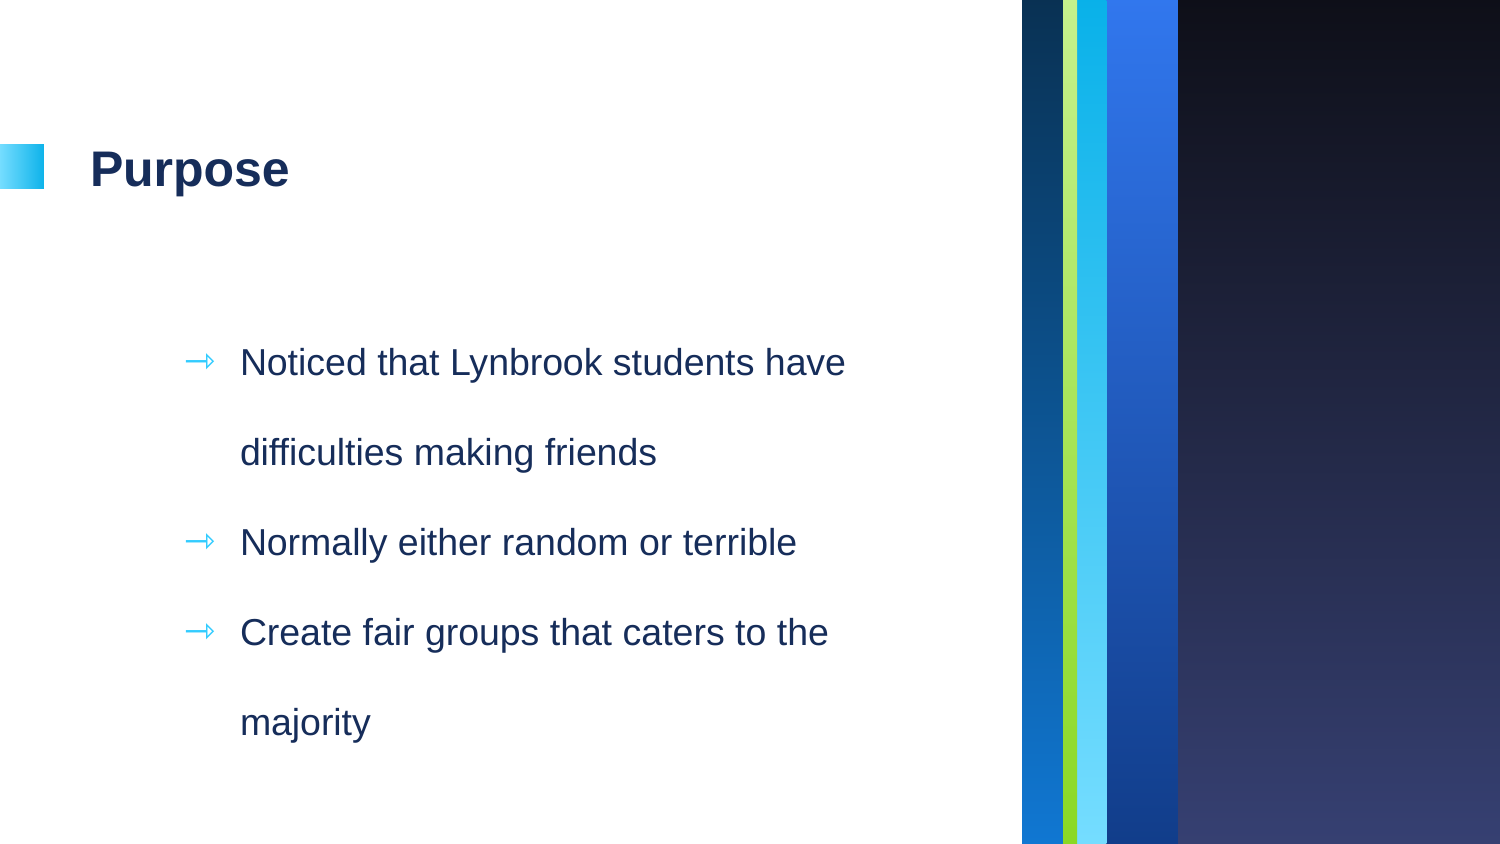

# Purpose

Noticed that Lynbrook students have difficulties making friends
Normally either random or terrible
Create fair groups that caters to the majority